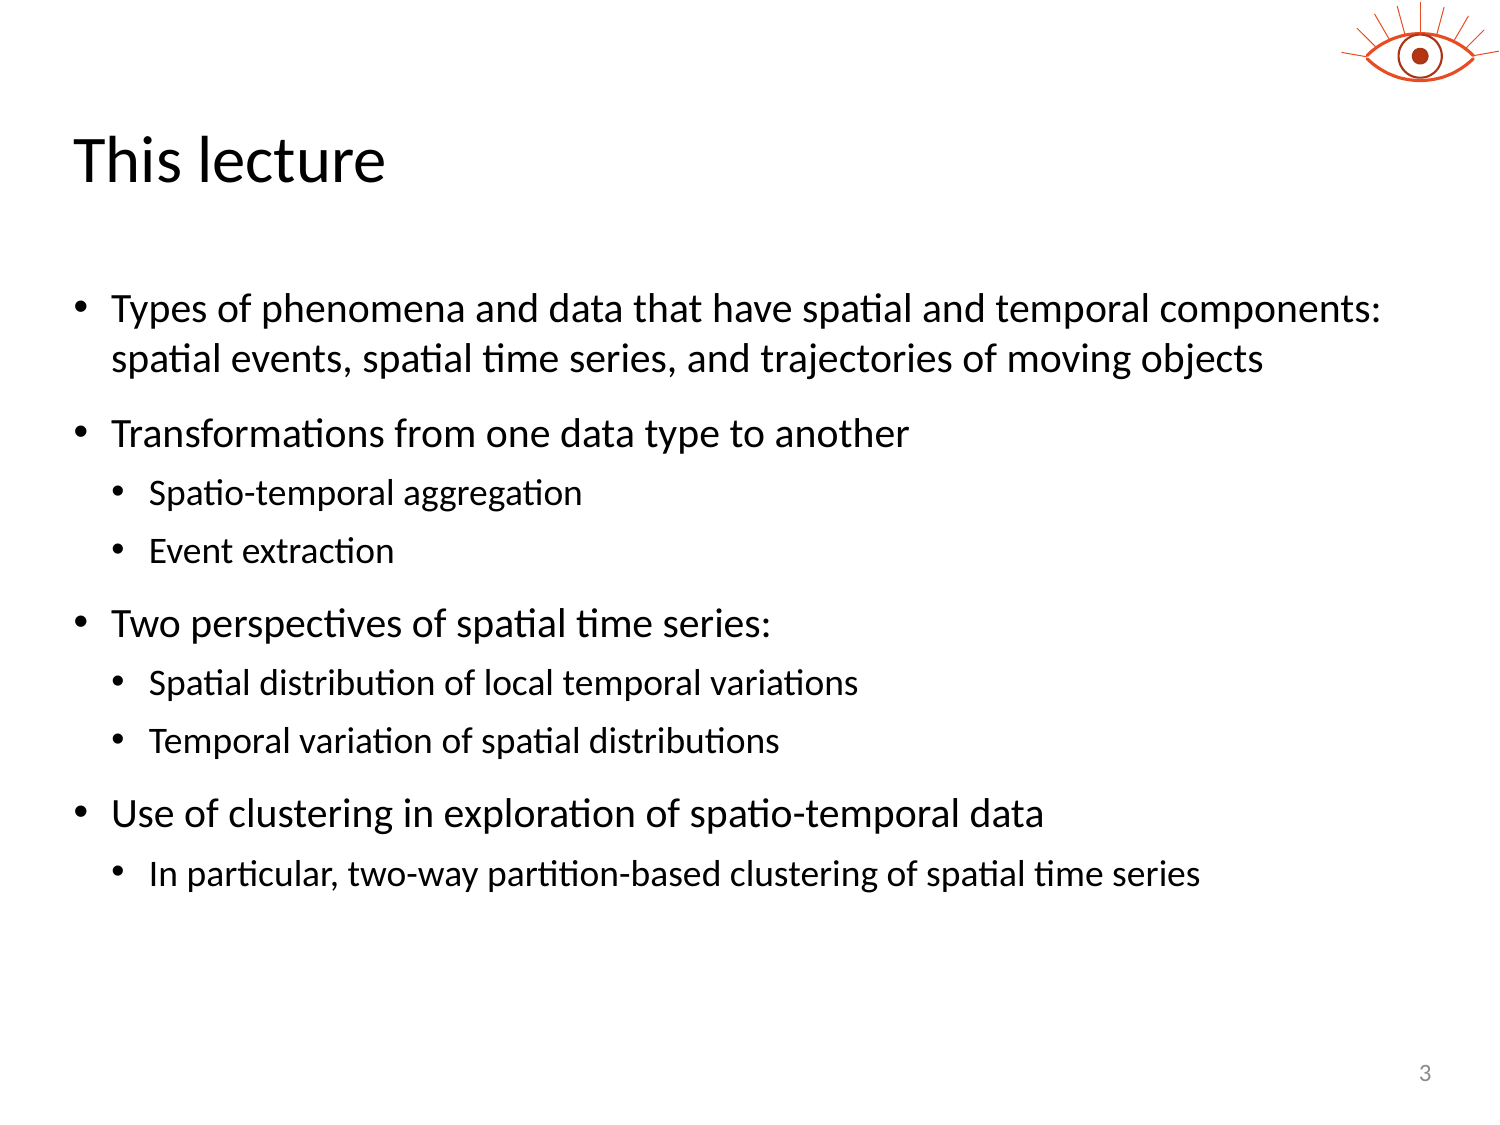

# This lecture
Types of phenomena and data that have spatial and temporal components: spatial events, spatial time series, and trajectories of moving objects
Transformations from one data type to another
Spatio-temporal aggregation
Event extraction
Two perspectives of spatial time series:
Spatial distribution of local temporal variations
Temporal variation of spatial distributions
Use of clustering in exploration of spatio-temporal data
In particular, two-way partition-based clustering of spatial time series
3